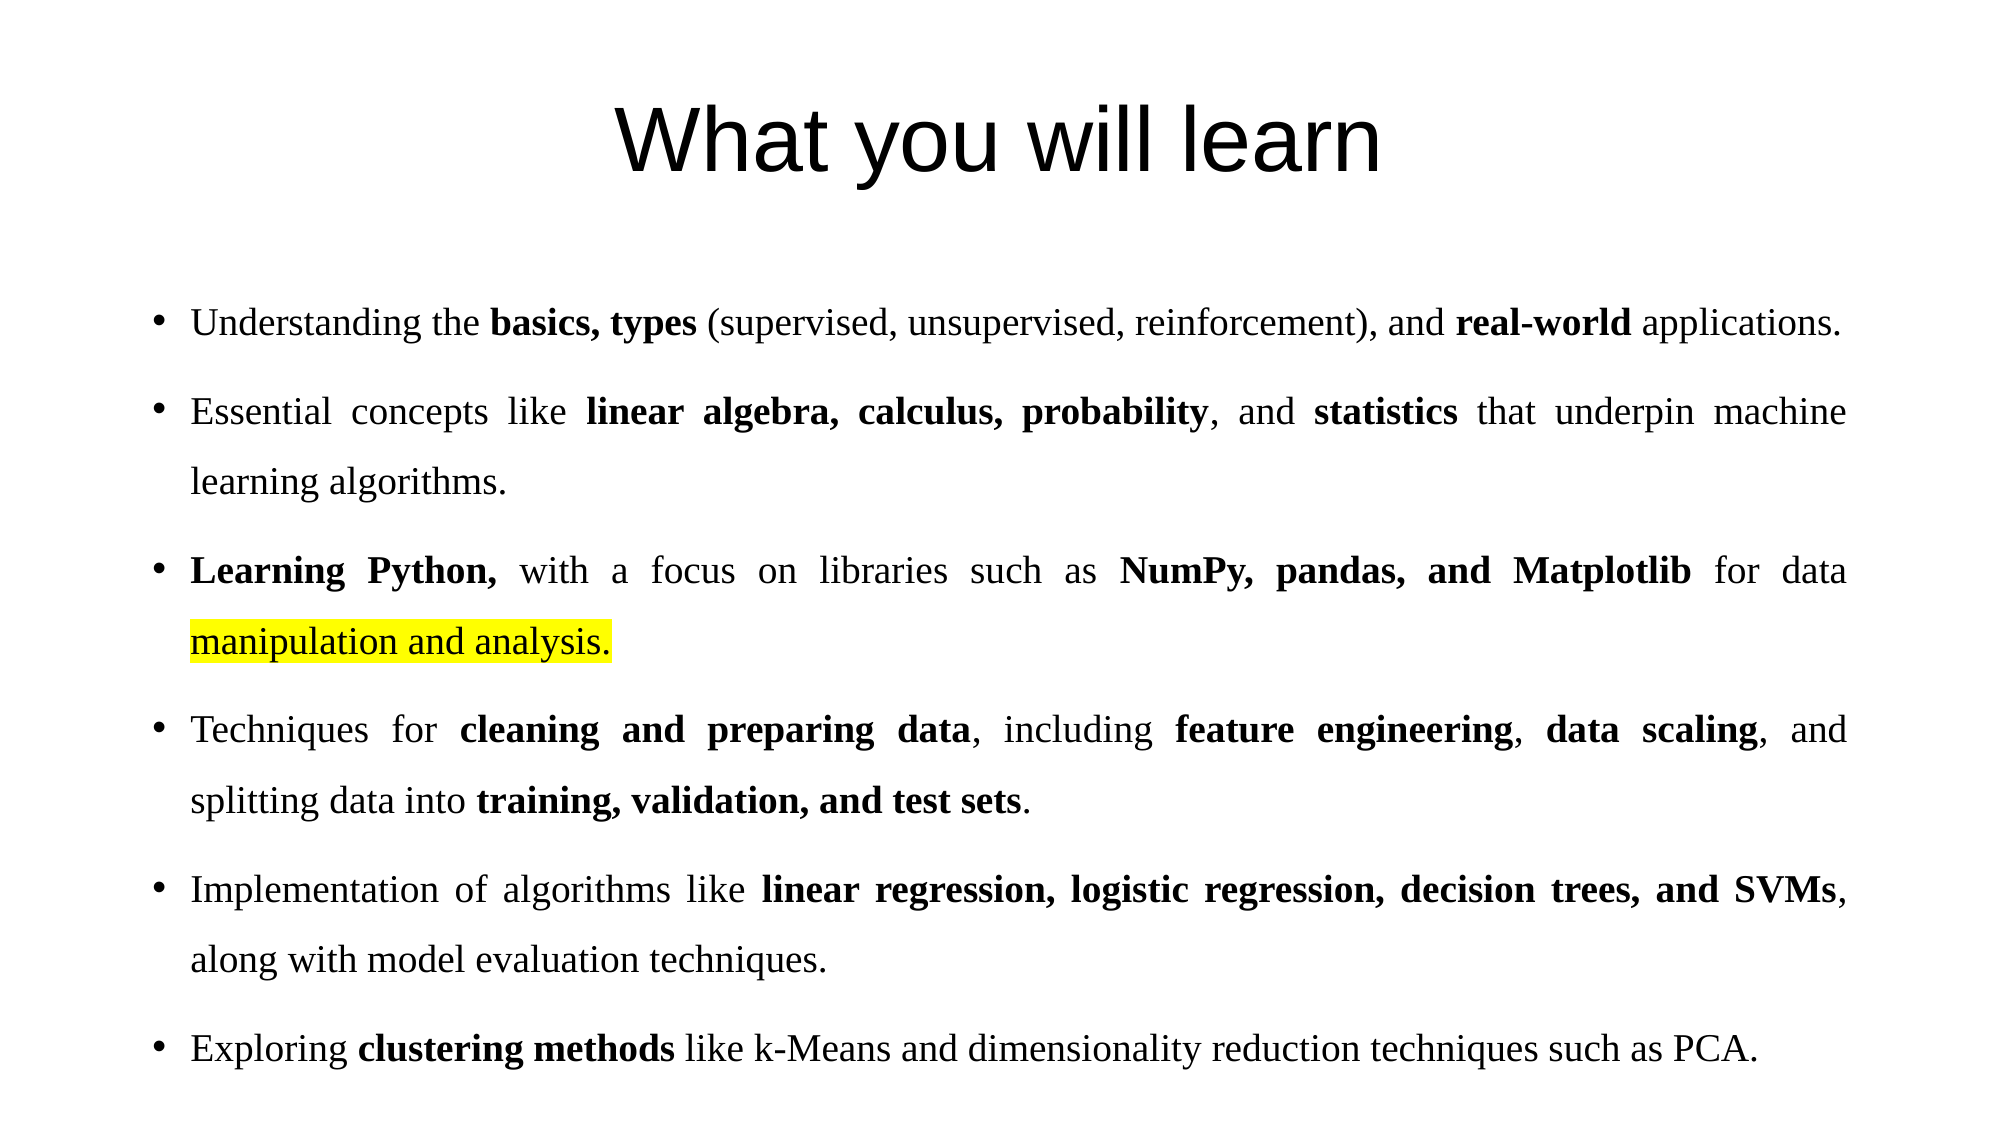

# What you will learn
Understanding the basics, types (supervised, unsupervised, reinforcement), and real-world applications.
Essential concepts like linear algebra, calculus, probability, and statistics that underpin machine learning algorithms.
Learning Python, with a focus on libraries such as NumPy, pandas, and Matplotlib for data manipulation and analysis.
Techniques for cleaning and preparing data, including feature engineering, data scaling, and splitting data into training, validation, and test sets.
Implementation of algorithms like linear regression, logistic regression, decision trees, and SVMs, along with model evaluation techniques.
Exploring clustering methods like k-Means and dimensionality reduction techniques such as PCA.